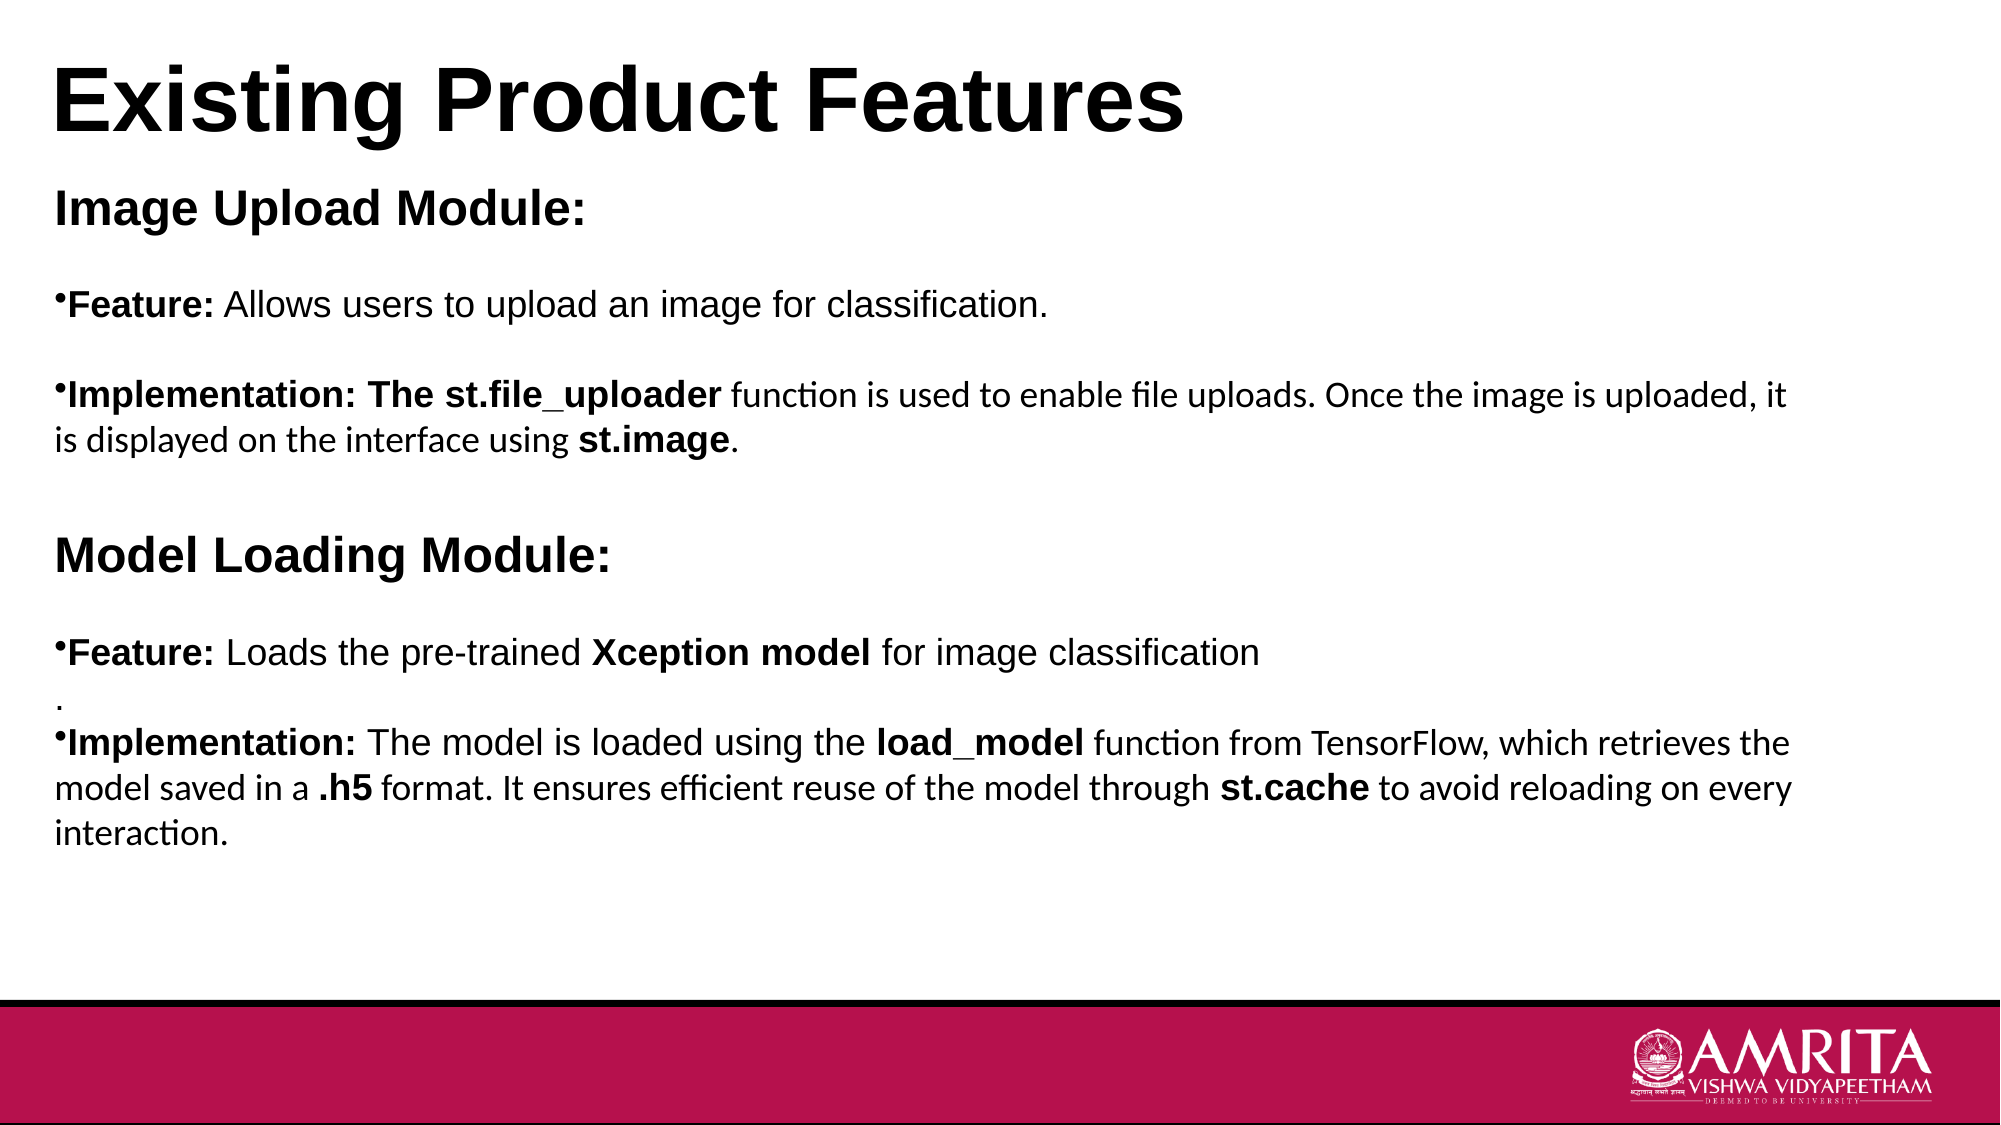

Existing Product Features
Image Upload Module:

Feature: Allows users to upload an image for classification.

Implementation: The st.file_uploader function is used to enable file uploads. Once the image is uploaded, it is displayed on the interface using st.image.

Model Loading Module:

Feature: Loads the pre-trained Xception model for image classification
.
Implementation: The model is loaded using the load_model function from TensorFlow, which retrieves the model saved in a .h5 format. It ensures efficient reuse of the model through st.cache to avoid reloading on every interaction.